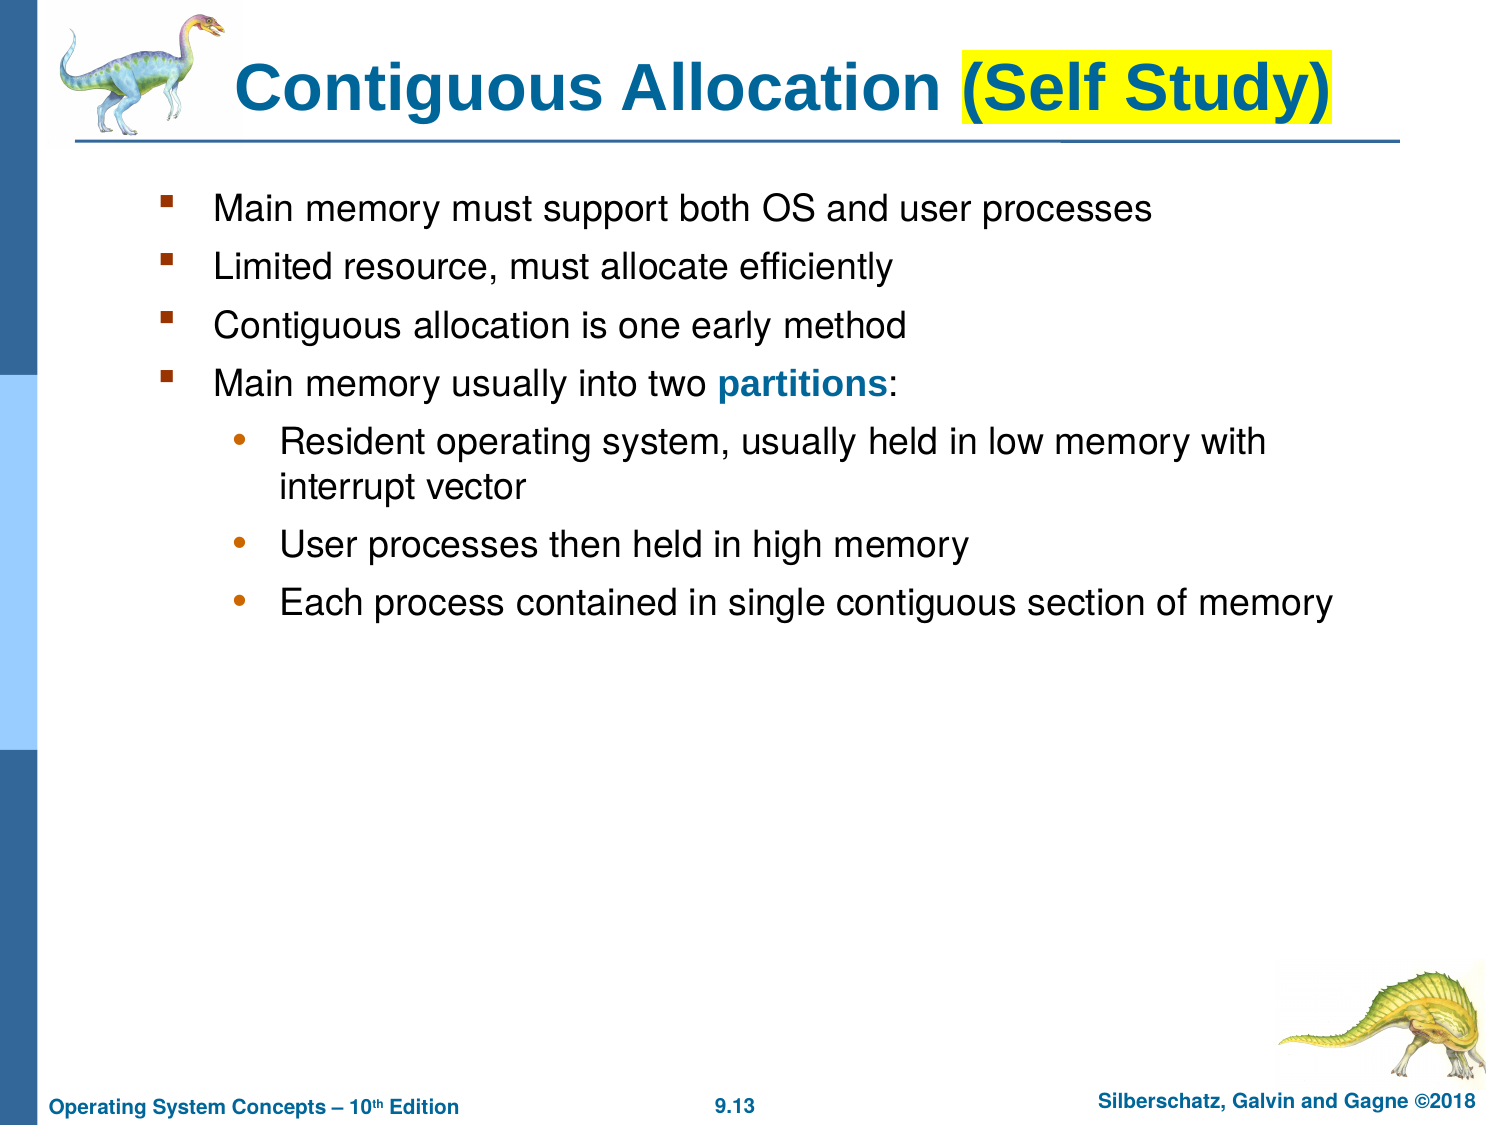

# Contiguous Allocation (Self Study)
Main memory must support both OS and user processes
Limited resource, must allocate efficiently
Contiguous allocation is one early method
Main memory usually into two partitions:
Resident operating system, usually held in low memory with interrupt vector
User processes then held in high memory
Each process contained in single contiguous section of memory